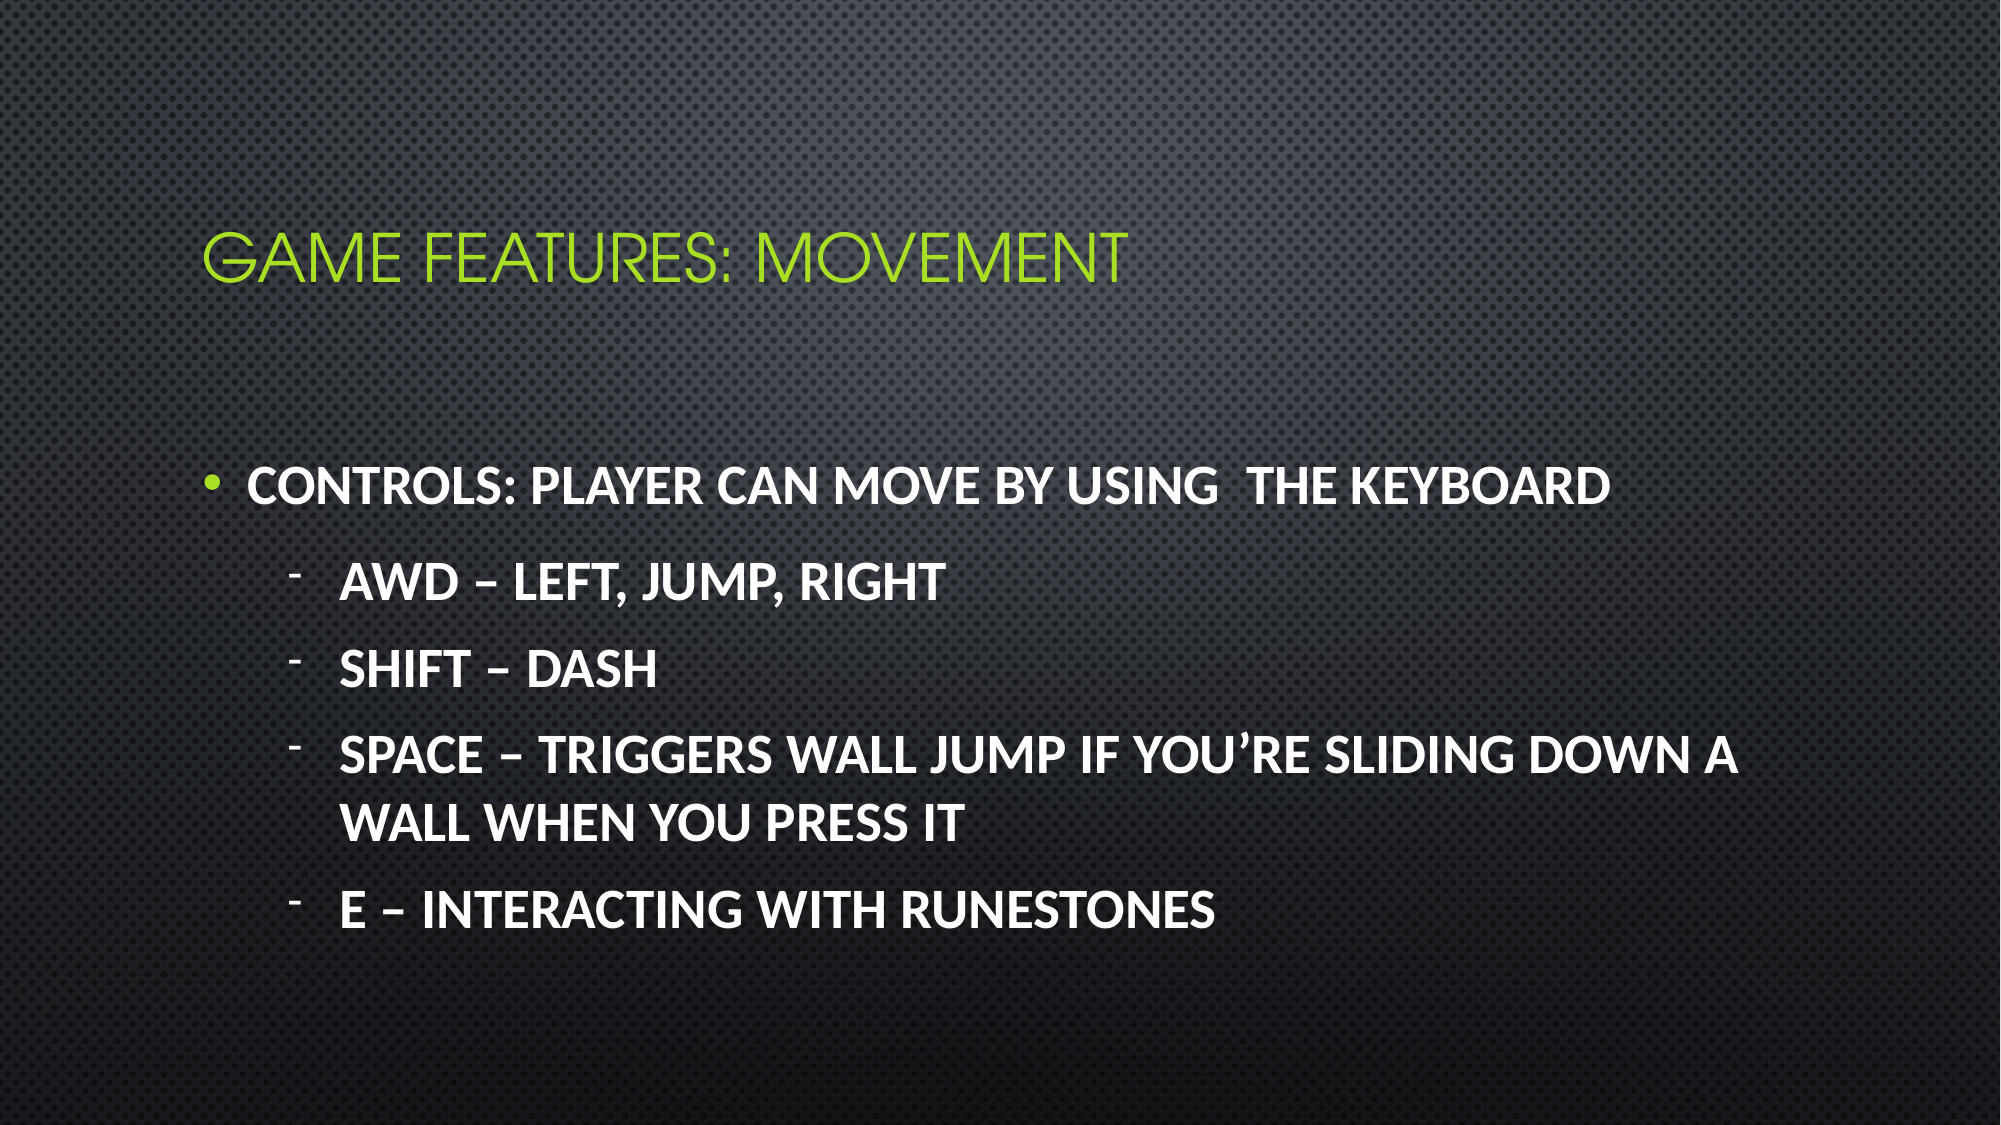

Game features: Movement
Controls: Player can move by using  the keyboard
AWD – left, jump, right
Shift – dash
Space – triggers wall jump if you’re sliding down a wall when you press it
E – interacting with runestones